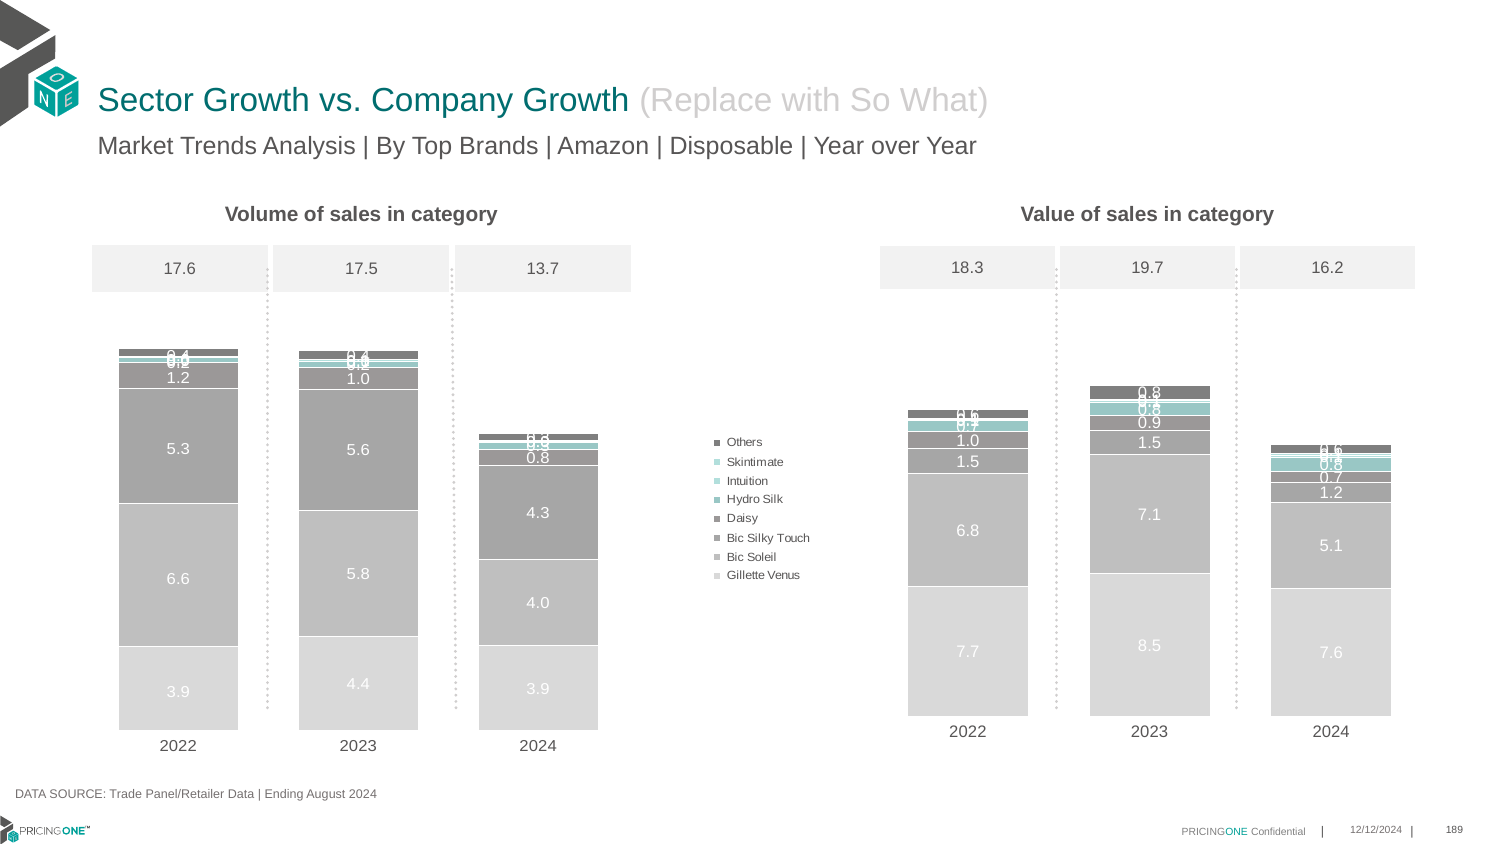

# Sector Growth vs. Company Growth (Replace with So What)
Market Trends Analysis | By Top Brands | Amazon | Disposable | Year over Year
| Value of sales in category |  |  |
| --- | --- | --- |
| 18.3 | 19.7 | 16.2 |
| Volume of sales in category |  |  |
| --- | --- | --- |
| 17.6 | 17.5 | 13.7 |

### Chart

| Category | Gillette Venus | Bic Soleil | Bic Silky Touch | Daisy | Hydro Silk | Intuition | Skintimate | Others |
|---|---|---|---|---|---|---|---|---|
| 2022 | 7.722938 | 6.766783 | 1.516395 | 0.974799 | 0.671992 | 0.0508 | 0.05557 | 0.576196 |
| 2023 | 8.500752 | 7.118014 | 1.459422 | 0.875472 | 0.759504 | 0.112799 | 0.089214 | 0.806248 |
| 2024 | 7.640041 | 5.137659 | 1.165238 | 0.665026 | 0.843034 | 0.130534 | 0.070049 | 0.572149 |

### Chart

| Category | Gillette Venus | Bic Soleil | Bic Silky Touch | Daisy | Hydro Silk | Intuition | Skintimate | Others |
|---|---|---|---|---|---|---|---|---|
| 2022 | 3.869122 | 6.603575 | 5.332247 | 1.192631 | 0.219604 | 0.01519 | 0.027672 | 0.364848 |
| 2023 | 4.356685 | 5.802828 | 5.586482 | 1.021161 | 0.242303 | 0.032029 | 0.06163 | 0.432315 |
| 2024 | 3.913376 | 3.97412 | 4.327841 | 0.77299 | 0.311904 | 0.0361 | 0.035427 | 0.312663 |
DATA SOURCE: Trade Panel/Retailer Data | Ending August 2024

12/12/2024
189